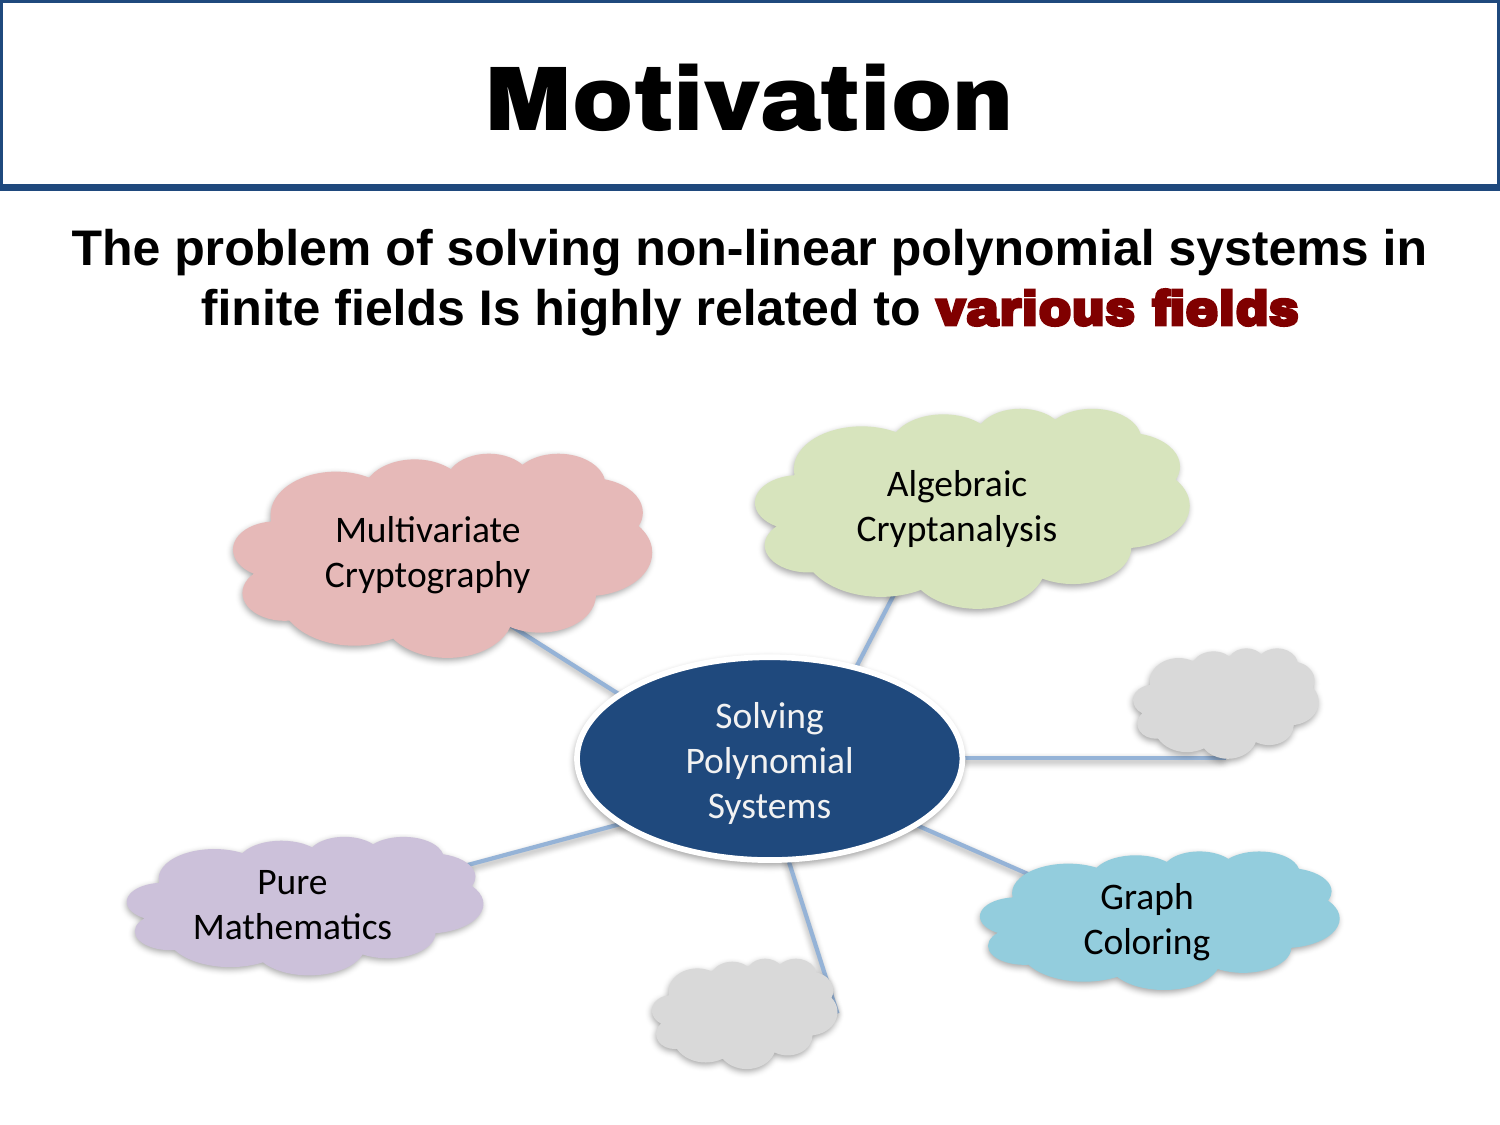

# Motivation
The problem of solving non-linear polynomial systems in finite fields Is highly related to various fields
Algebraic Cryptanalysis
Multivariate Cryptography

Solving Polynomial Systems
Pure Mathematics
Graph Coloring